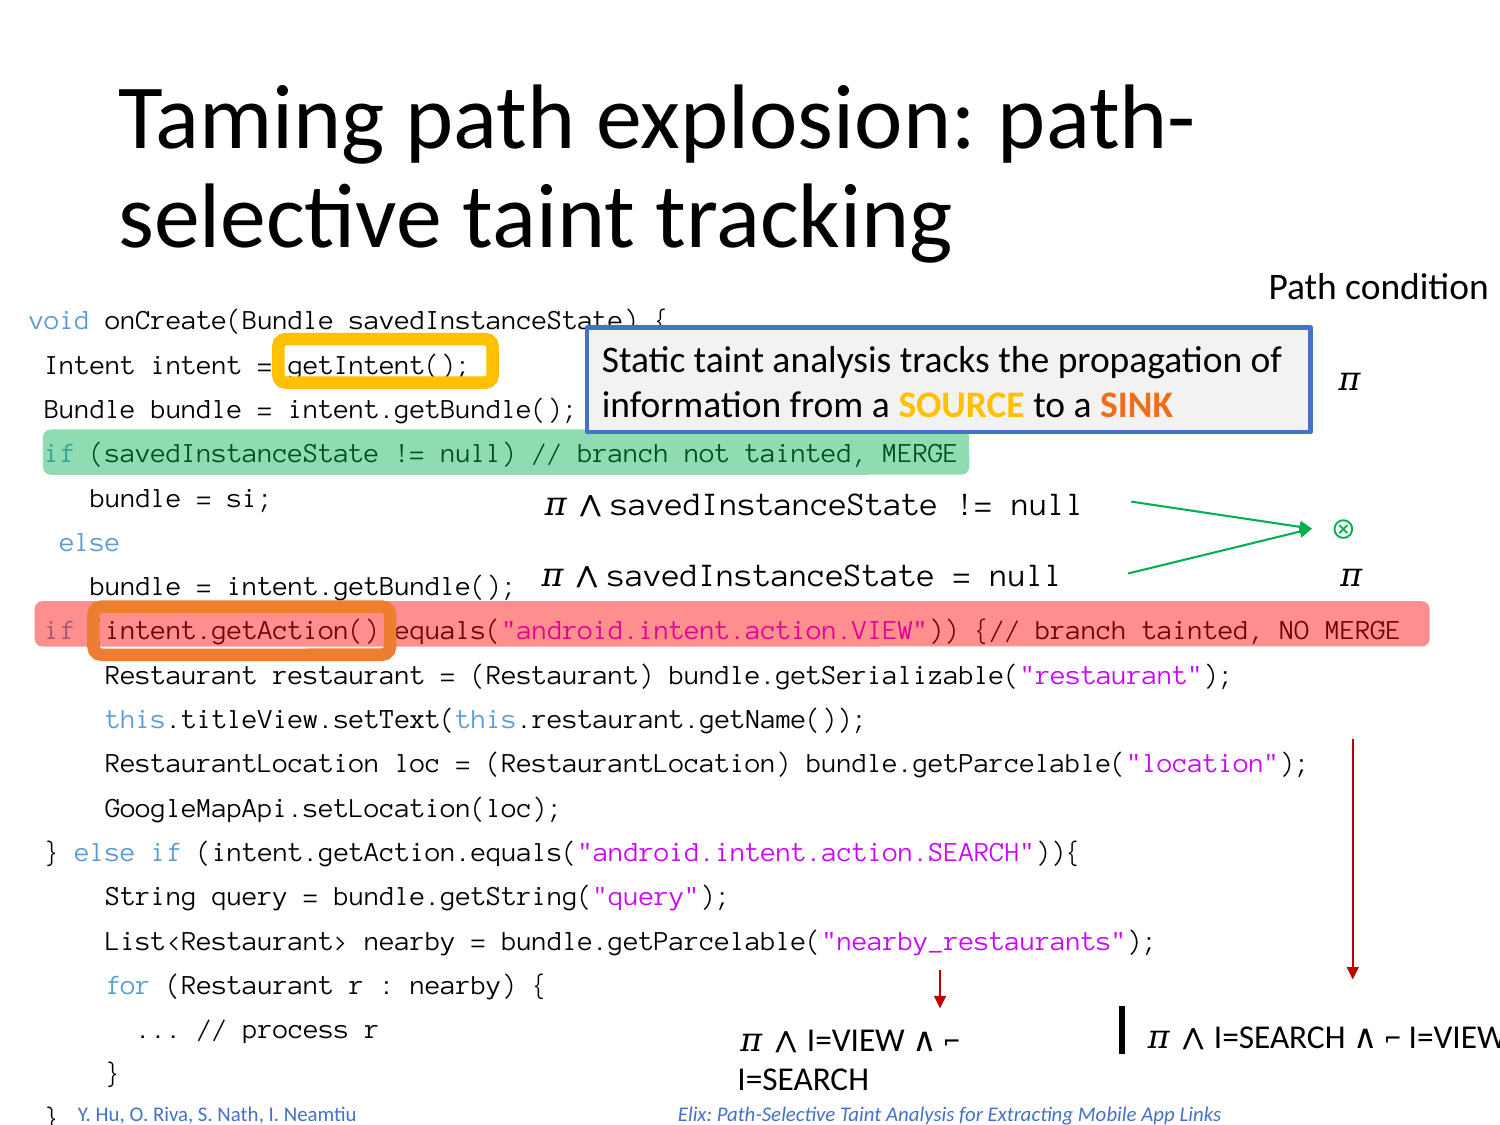

# Taming path explosion: path-selective taint tracking
Path condition
void onCreate(Bundle savedInstanceState) {
 Intent intent = getIntent();
 Bundle bundle = intent.getBundle();
 if (savedInstanceState != null) // branch not tainted, MERGE
    bundle = si;
  else
    bundle = intent.getBundle();
 if (intent.getAction().equals("android.intent.action.VIEW")) {// branch tainted, NO MERGE
     Restaurant restaurant = (Restaurant) bundle.getSerializable("restaurant");
     this.titleView.setText(this.restaurant.getName());
     RestaurantLocation loc = (RestaurantLocation) bundle.getParcelable("location");
     GoogleMapApi.setLocation(loc);
 } else if (intent.getAction.equals("android.intent.action.SEARCH")){
     String query = bundle.getString("query");
     List<Restaurant> nearby = bundle.getParcelable("nearby_restaurants");
     for (Restaurant r : nearby) {
       ... // process r
     }
 }
}
Static taint analysis tracks the propagation of information from a SOURCE to a SINK

𝜋

𝜋 ∧ savedInstanceState != null
⊗
𝜋
𝜋 ∧ savedInstanceState = null

𝜋 ∧ I=SEARCH ∧ ⌐ I=VIEW
𝜋 ∧ I=VIEW ∧ ⌐ I=SEARCH